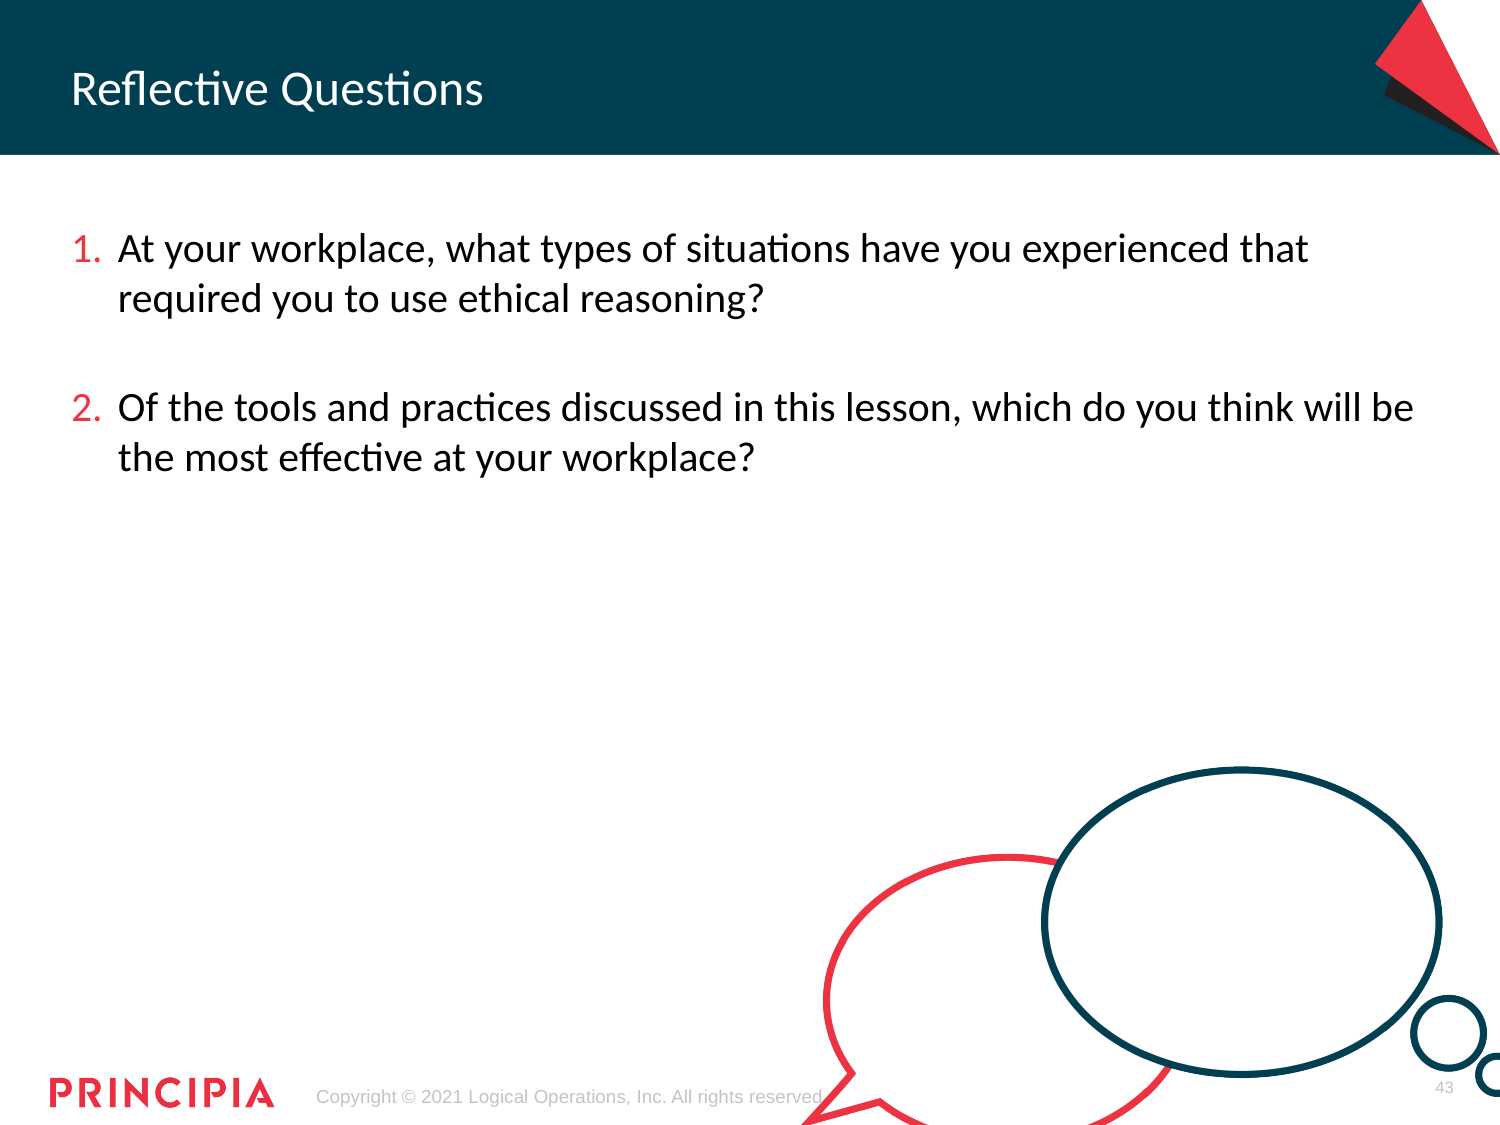

At your workplace, what types of situations have you experienced that required you to use ethical reasoning?
Of the tools and practices discussed in this lesson, which do you think will be the most effective at your workplace?
43